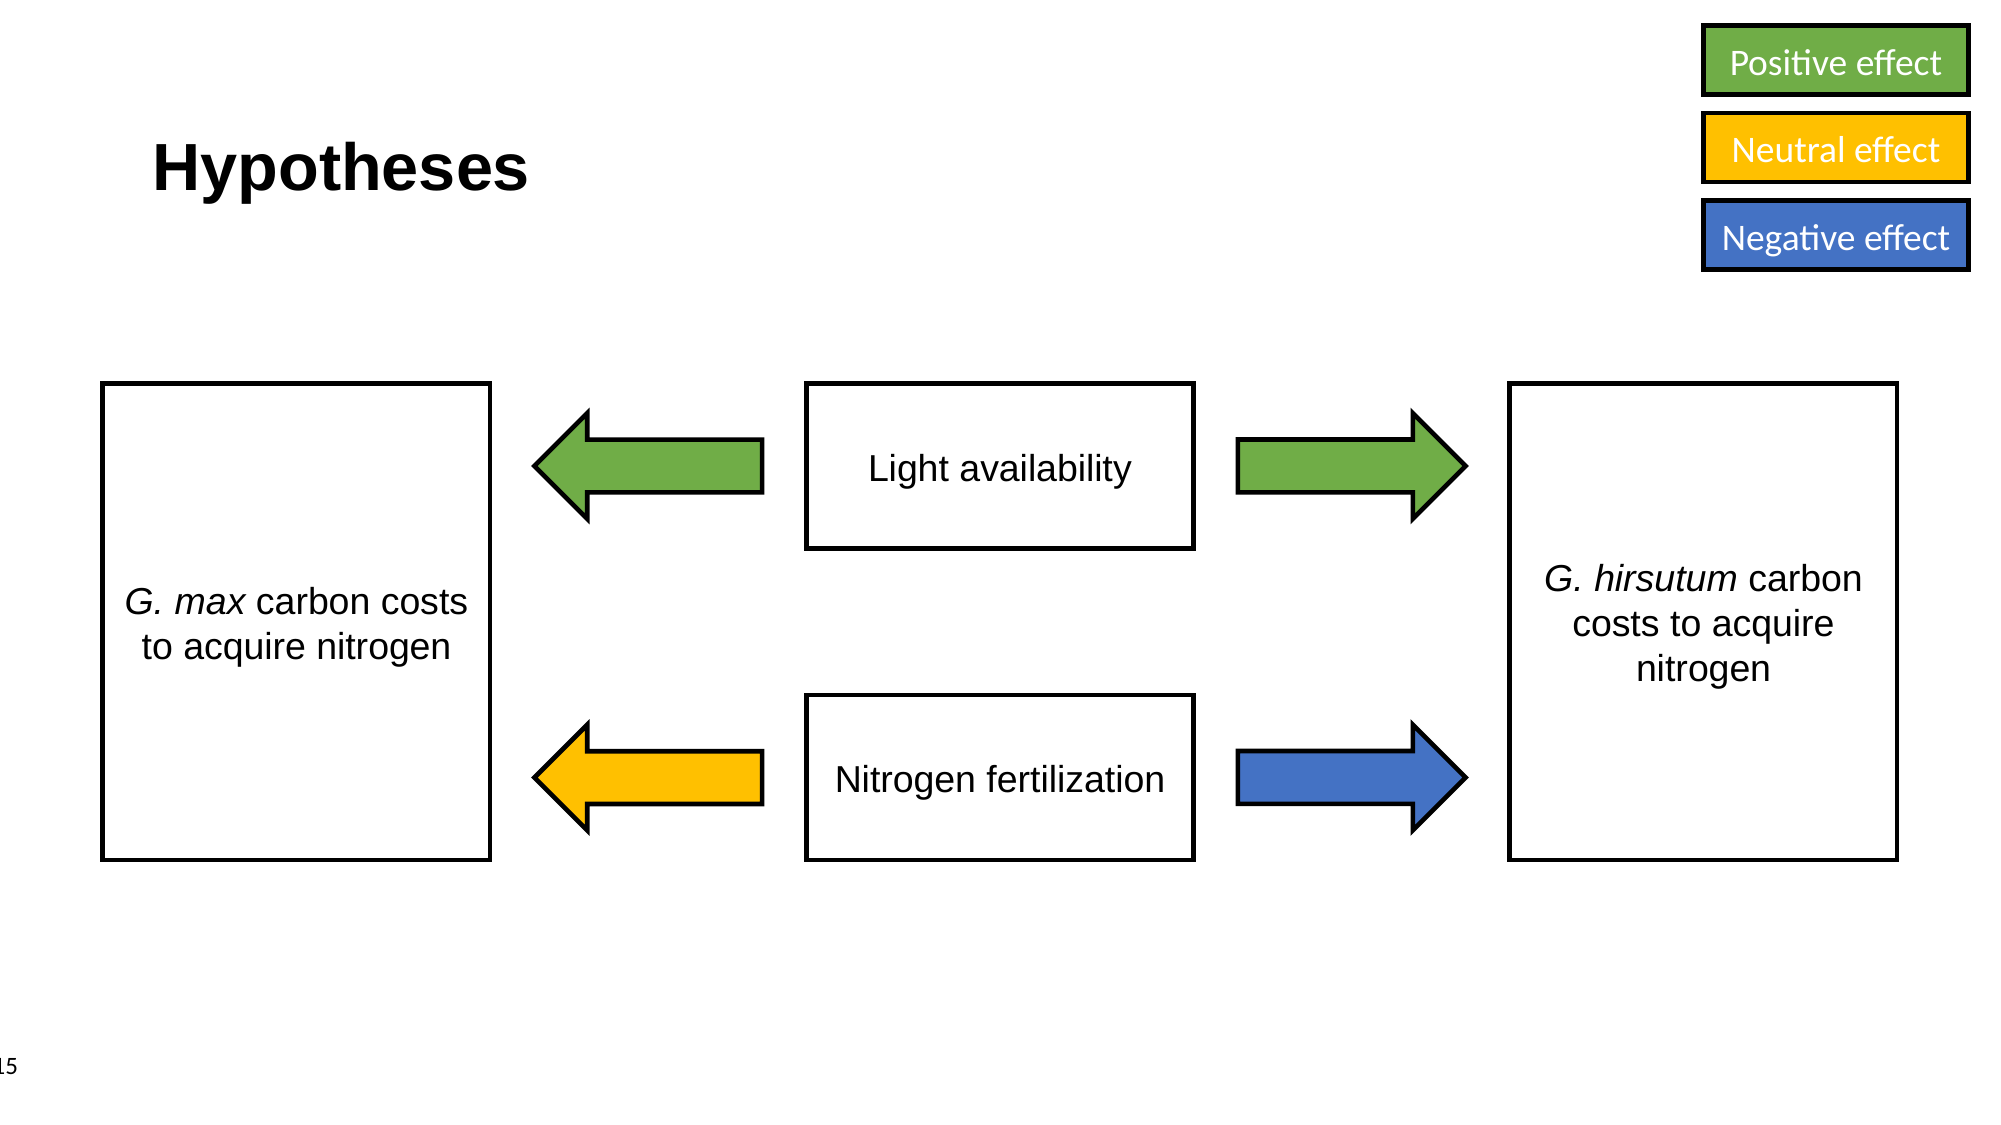

Positive effect
# Hypotheses
Neutral effect
Negative effect
G. max carbon costs to acquire nitrogen
Light availability
G. hirsutum carbon costs to acquire nitrogen

Nitrogen fertilization

15